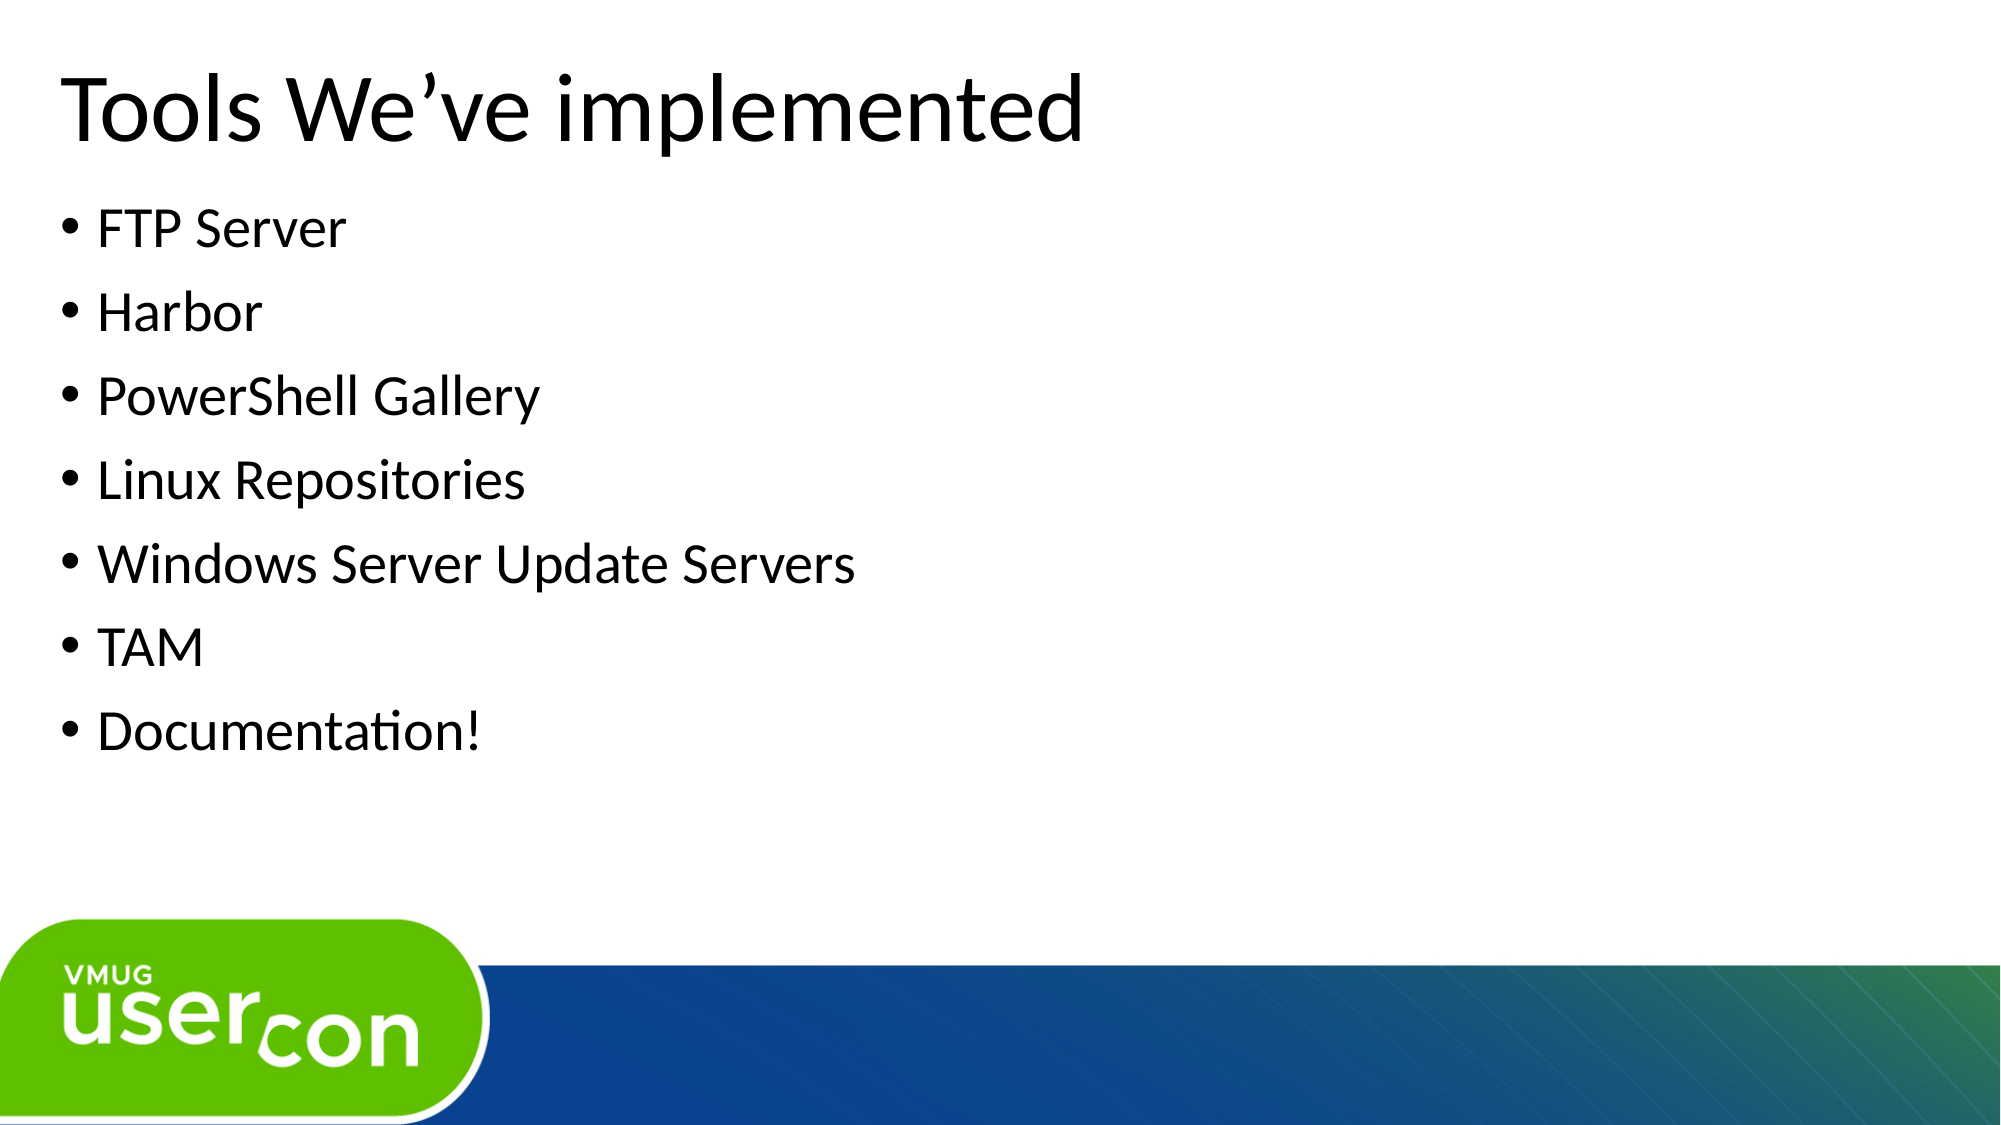

# Tools We’ve implemented
FTP Server
Harbor
PowerShell Gallery
Linux Repositories
Windows Server Update Servers
TAM
Documentation!